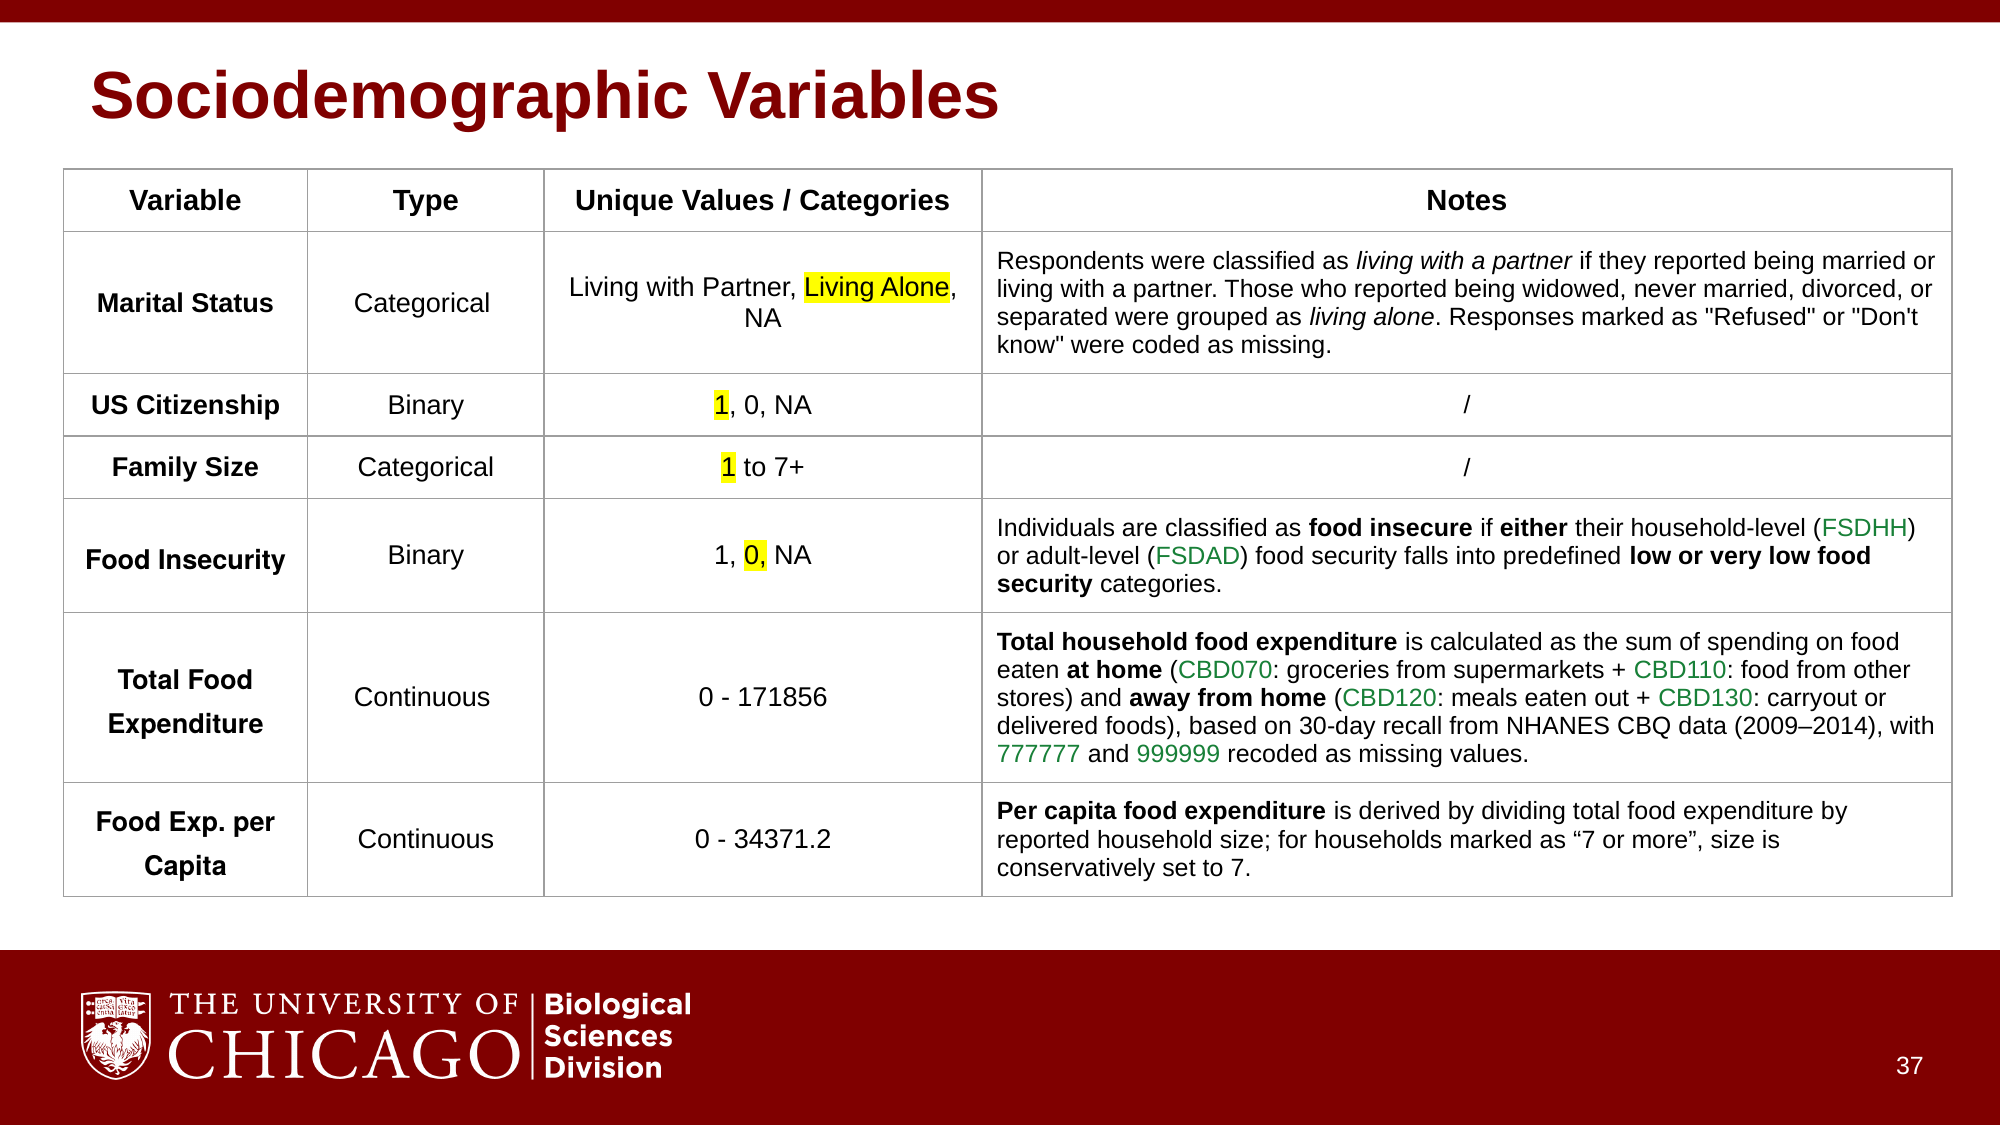

# Sociodemographic Variables
| Variable | Type | Unique Values / Categories | Notes |
| --- | --- | --- | --- |
| Marital Status | Categorical | Living with Partner, Living Alone, NA | Respondents were classified as living with a partner if they reported being married or living with a partner. Those who reported being widowed, never married, divorced, or separated were grouped as living alone. Responses marked as "Refused" or "Don't know" were coded as missing. |
| US Citizenship | Binary | 1, 0, NA | / |
| Family Size | Categorical | 1 to 7+ | / |
| Food Insecurity | Binary | 1, 0, NA | Individuals are classified as food insecure if either their household-level (FSDHH) or adult-level (FSDAD) food security falls into predefined low or very low food security categories. |
| Total Food Expenditure | Continuous | 0 - 171856 | Total household food expenditure is calculated as the sum of spending on food eaten at home (CBD070: groceries from supermarkets + CBD110: food from other stores) and away from home (CBD120: meals eaten out + CBD130: carryout or delivered foods), based on 30-day recall from NHANES CBQ data (2009–2014), with 777777 and 999999 recoded as missing values. |
| Food Exp. per Capita | Continuous | 0 - 34371.2 | Per capita food expenditure is derived by dividing total food expenditure by reported household size; for households marked as “7 or more”, size is conservatively set to 7. |
37